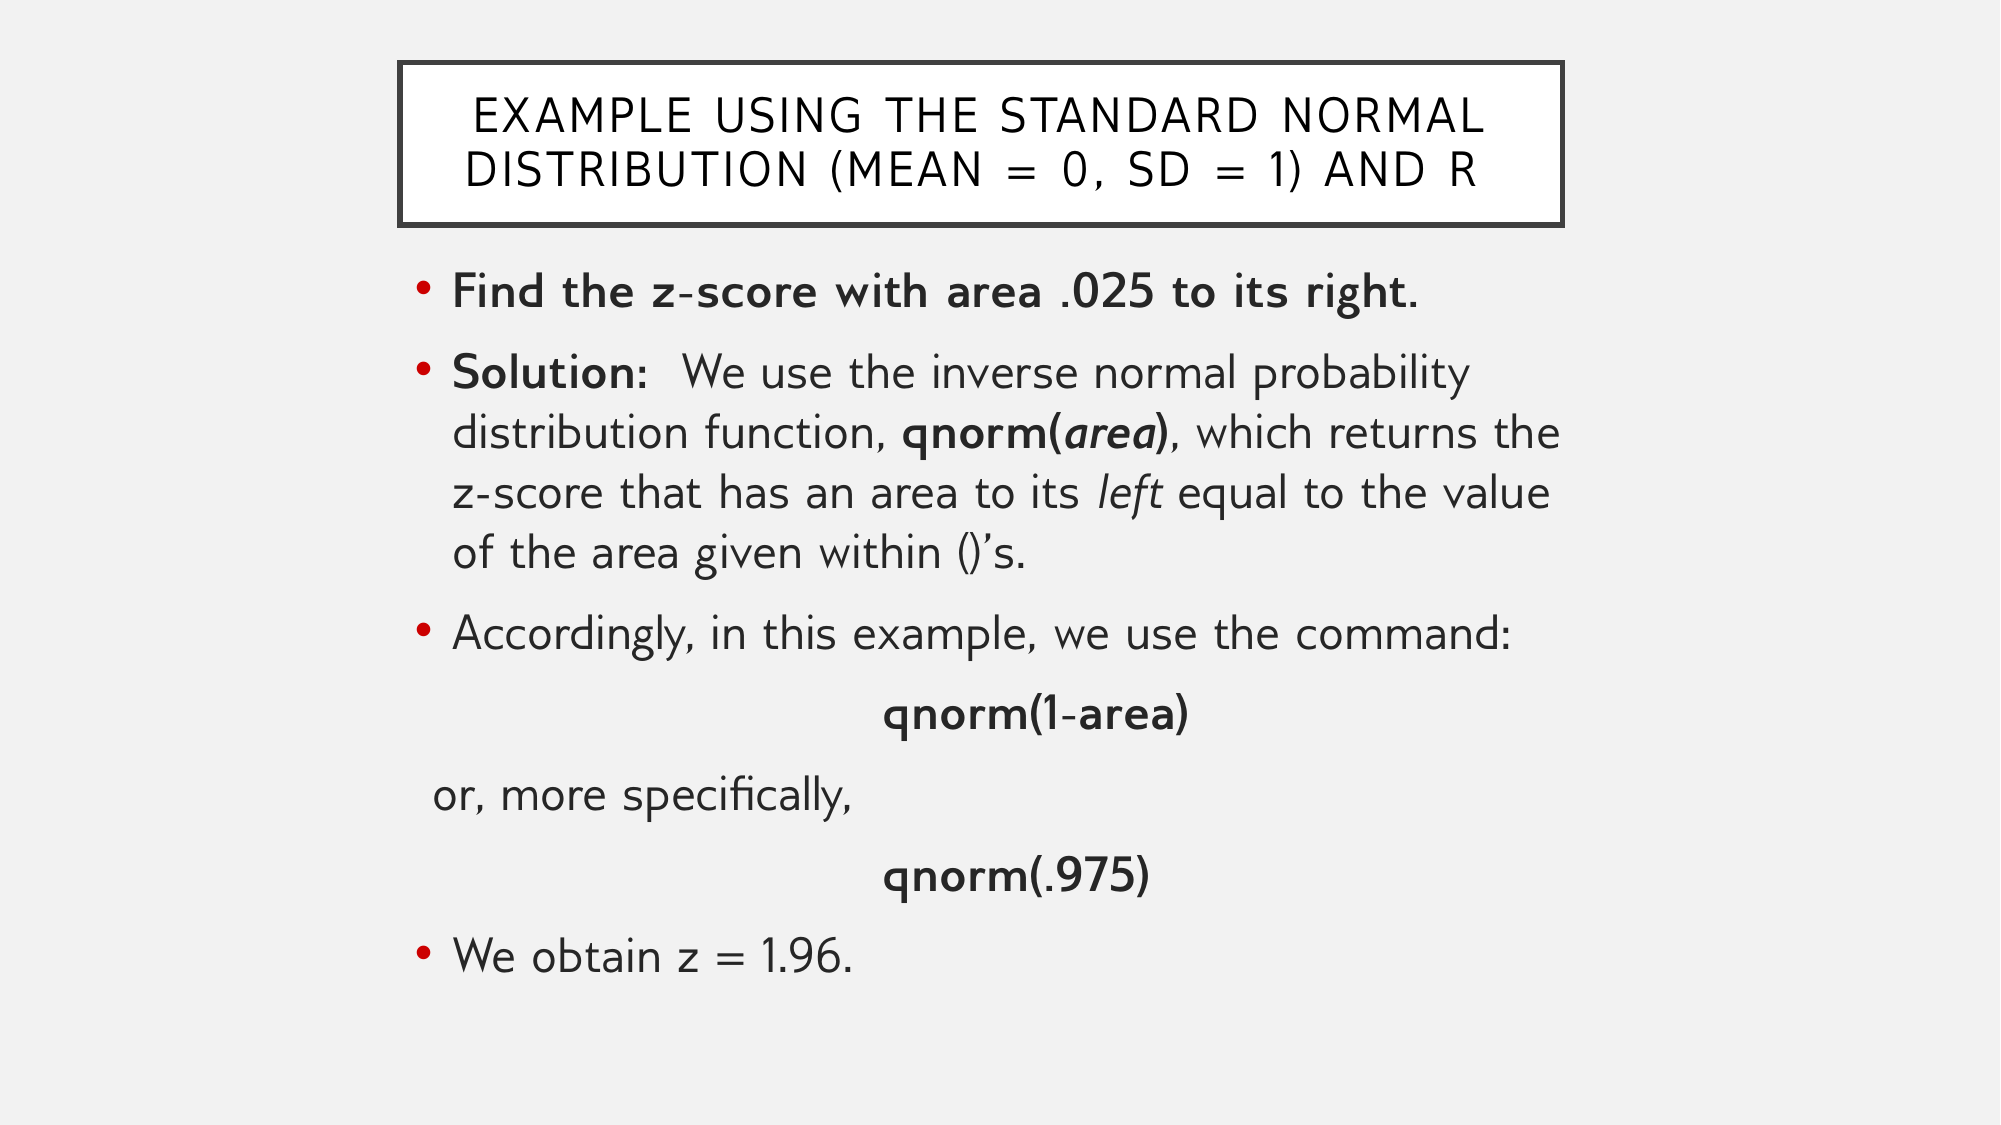

Example Using the Standard Normal Distribution (mean = 0, sd = 1) and R
Find the z-score with area .025 to its right.
Solution:  We use the inverse normal probability distribution function, qnorm(area), which returns the z-score that has an area to its left equal to the value of the area given within ()’s.
Accordingly, in this example, we use the command:
    			qnorm(1-area)
or, more specifically,
                            	qnorm(.975)
We obtain z = 1.96.